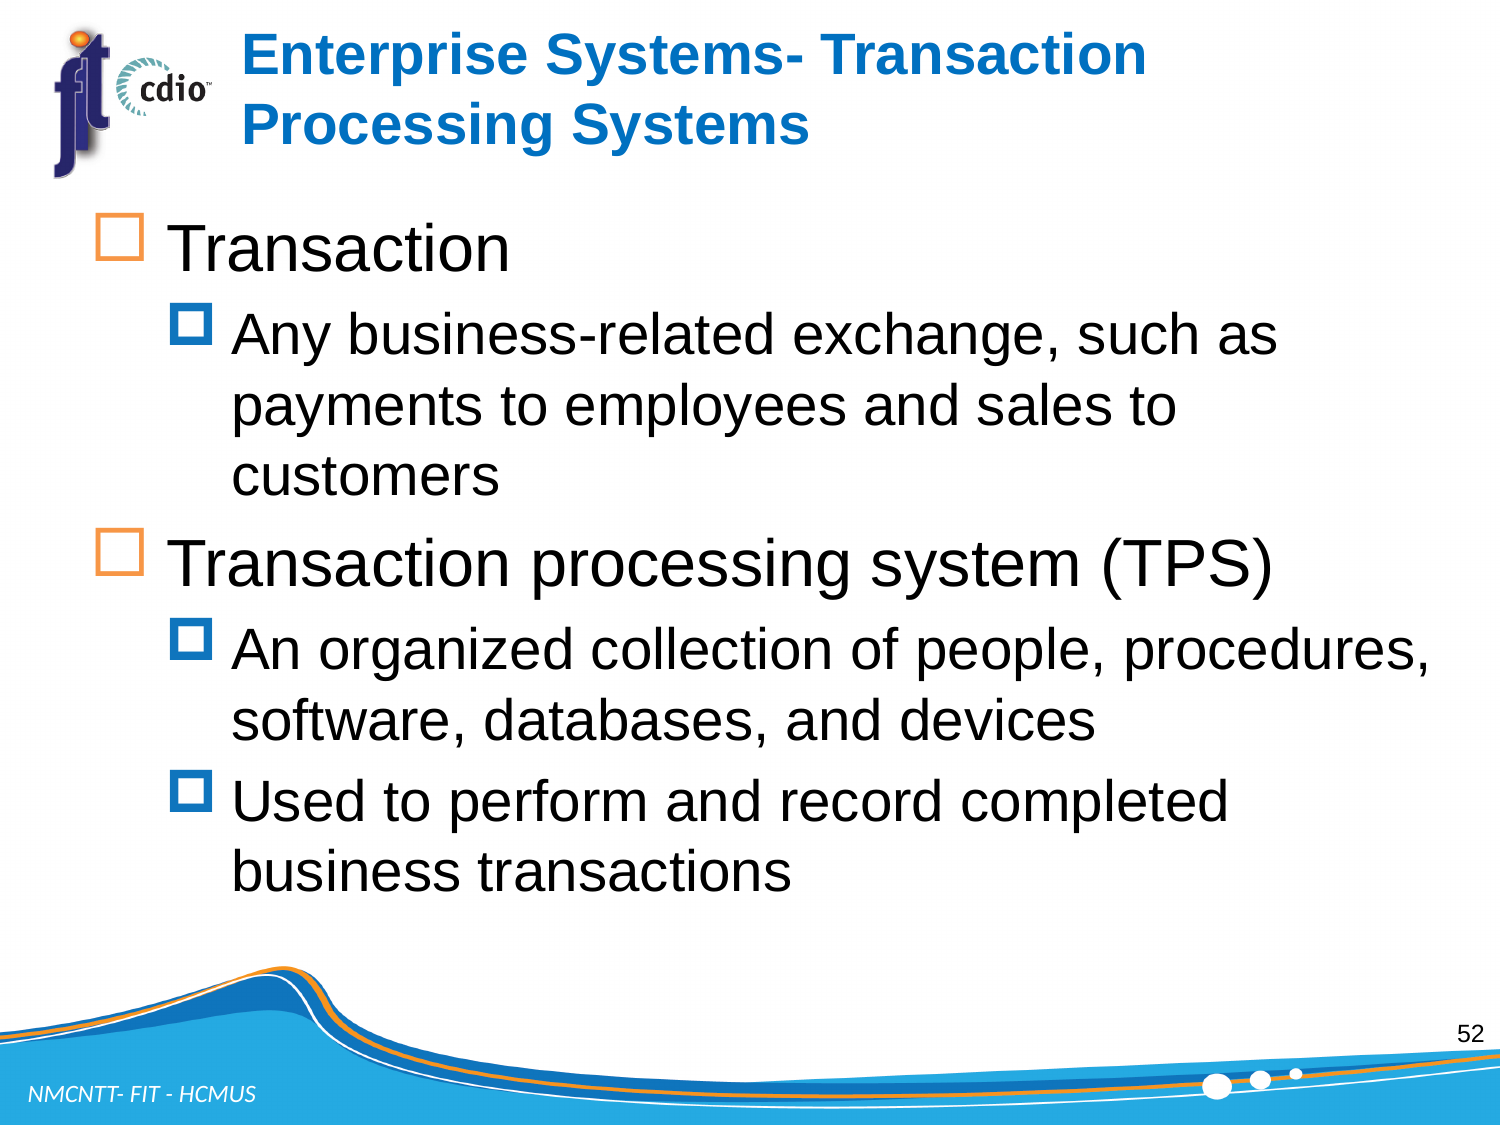

# Enterprise Systems- Transaction Processing Systems
Transaction
Any business-related exchange, such as payments to employees and sales to customers
Transaction processing system (TPS)
An organized collection of people, procedures, software, databases, and devices
Used to perform and record completed business transactions

52
NMCNTT- FIT - HCMUS